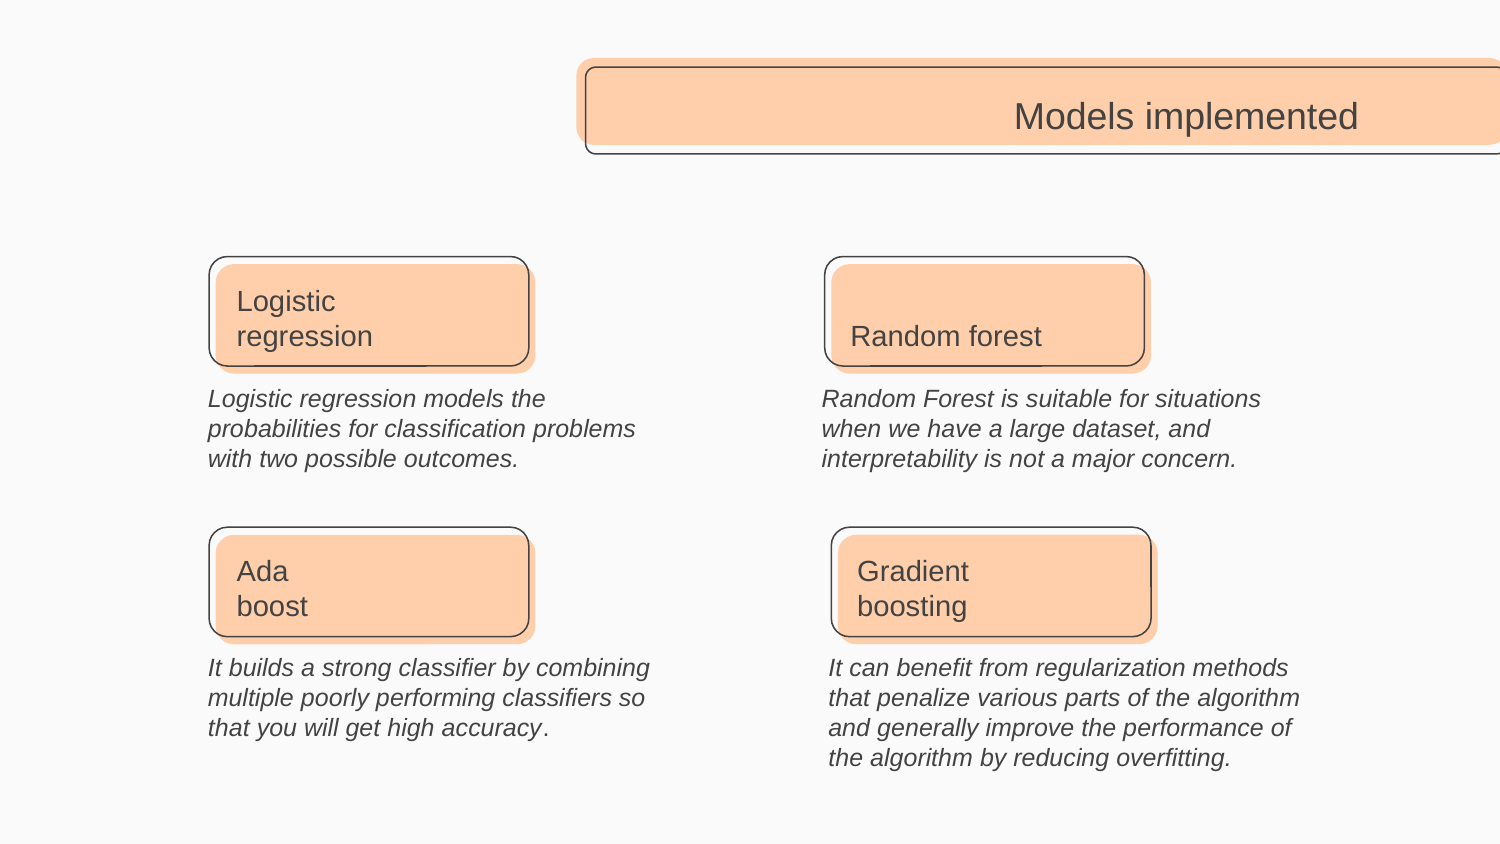

Models implemented

# Logistic regression
Random forest
Logistic regression models the probabilities for classification problems with two possible outcomes.
Random Forest is suitable for situations when we have a large dataset, and interpretability is not a major concern.

Gradient boosting
Ada boost
It can benefit from regularization methods that penalize various parts of the algorithm and generally improve the performance of the algorithm by reducing overfitting.
It builds a strong classifier by combining multiple poorly performing classifiers so that you will get high accuracy.